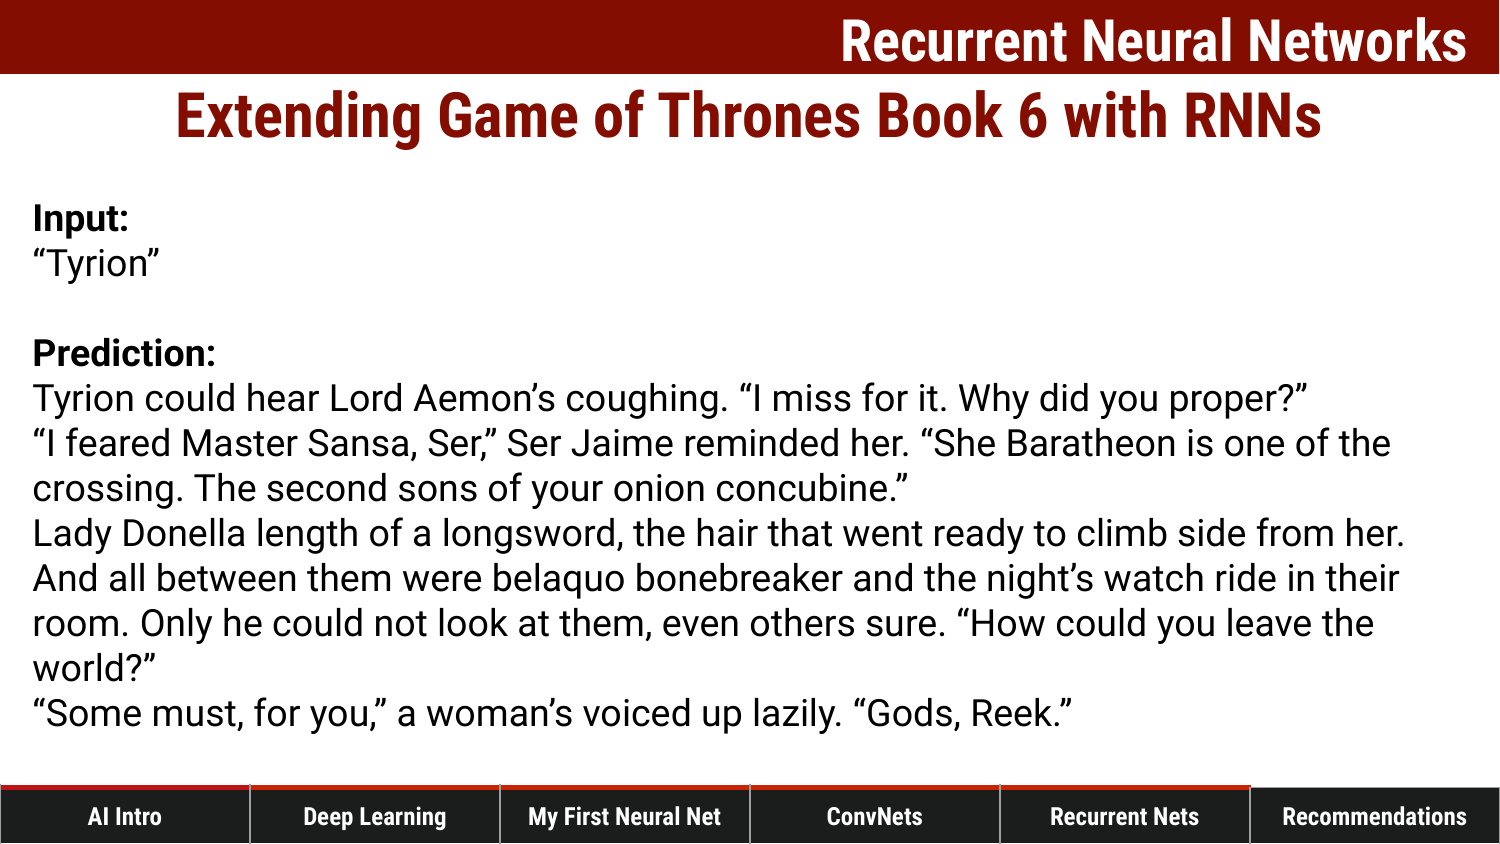

# Recurrent Neural Networks

Extending Game of Thrones Book 6 with RNNs
Input:
“Tyrion”

Prediction:
Tyrion could hear Lord Aemon’s coughing. “I miss for it. Why did you proper?”
“I feared Master Sansa, Ser,” Ser Jaime reminded her. “She Baratheon is one of the crossing. The second sons of your onion concubine.”
Lady Donella length of a longsword, the hair that went ready to climb side from her. And all between them were belaquo bonebreaker and the night’s watch ride in their room. Only he could not look at them, even others sure. “How could you leave the world?”
“Some must, for you,” a woman’s voiced up lazily. “Gods, Reek.”
| AI Intro | Deep Learning | My First Neural Net | ConvNets | Recurrent Nets | Recommendations |
| --- | --- | --- | --- | --- | --- |